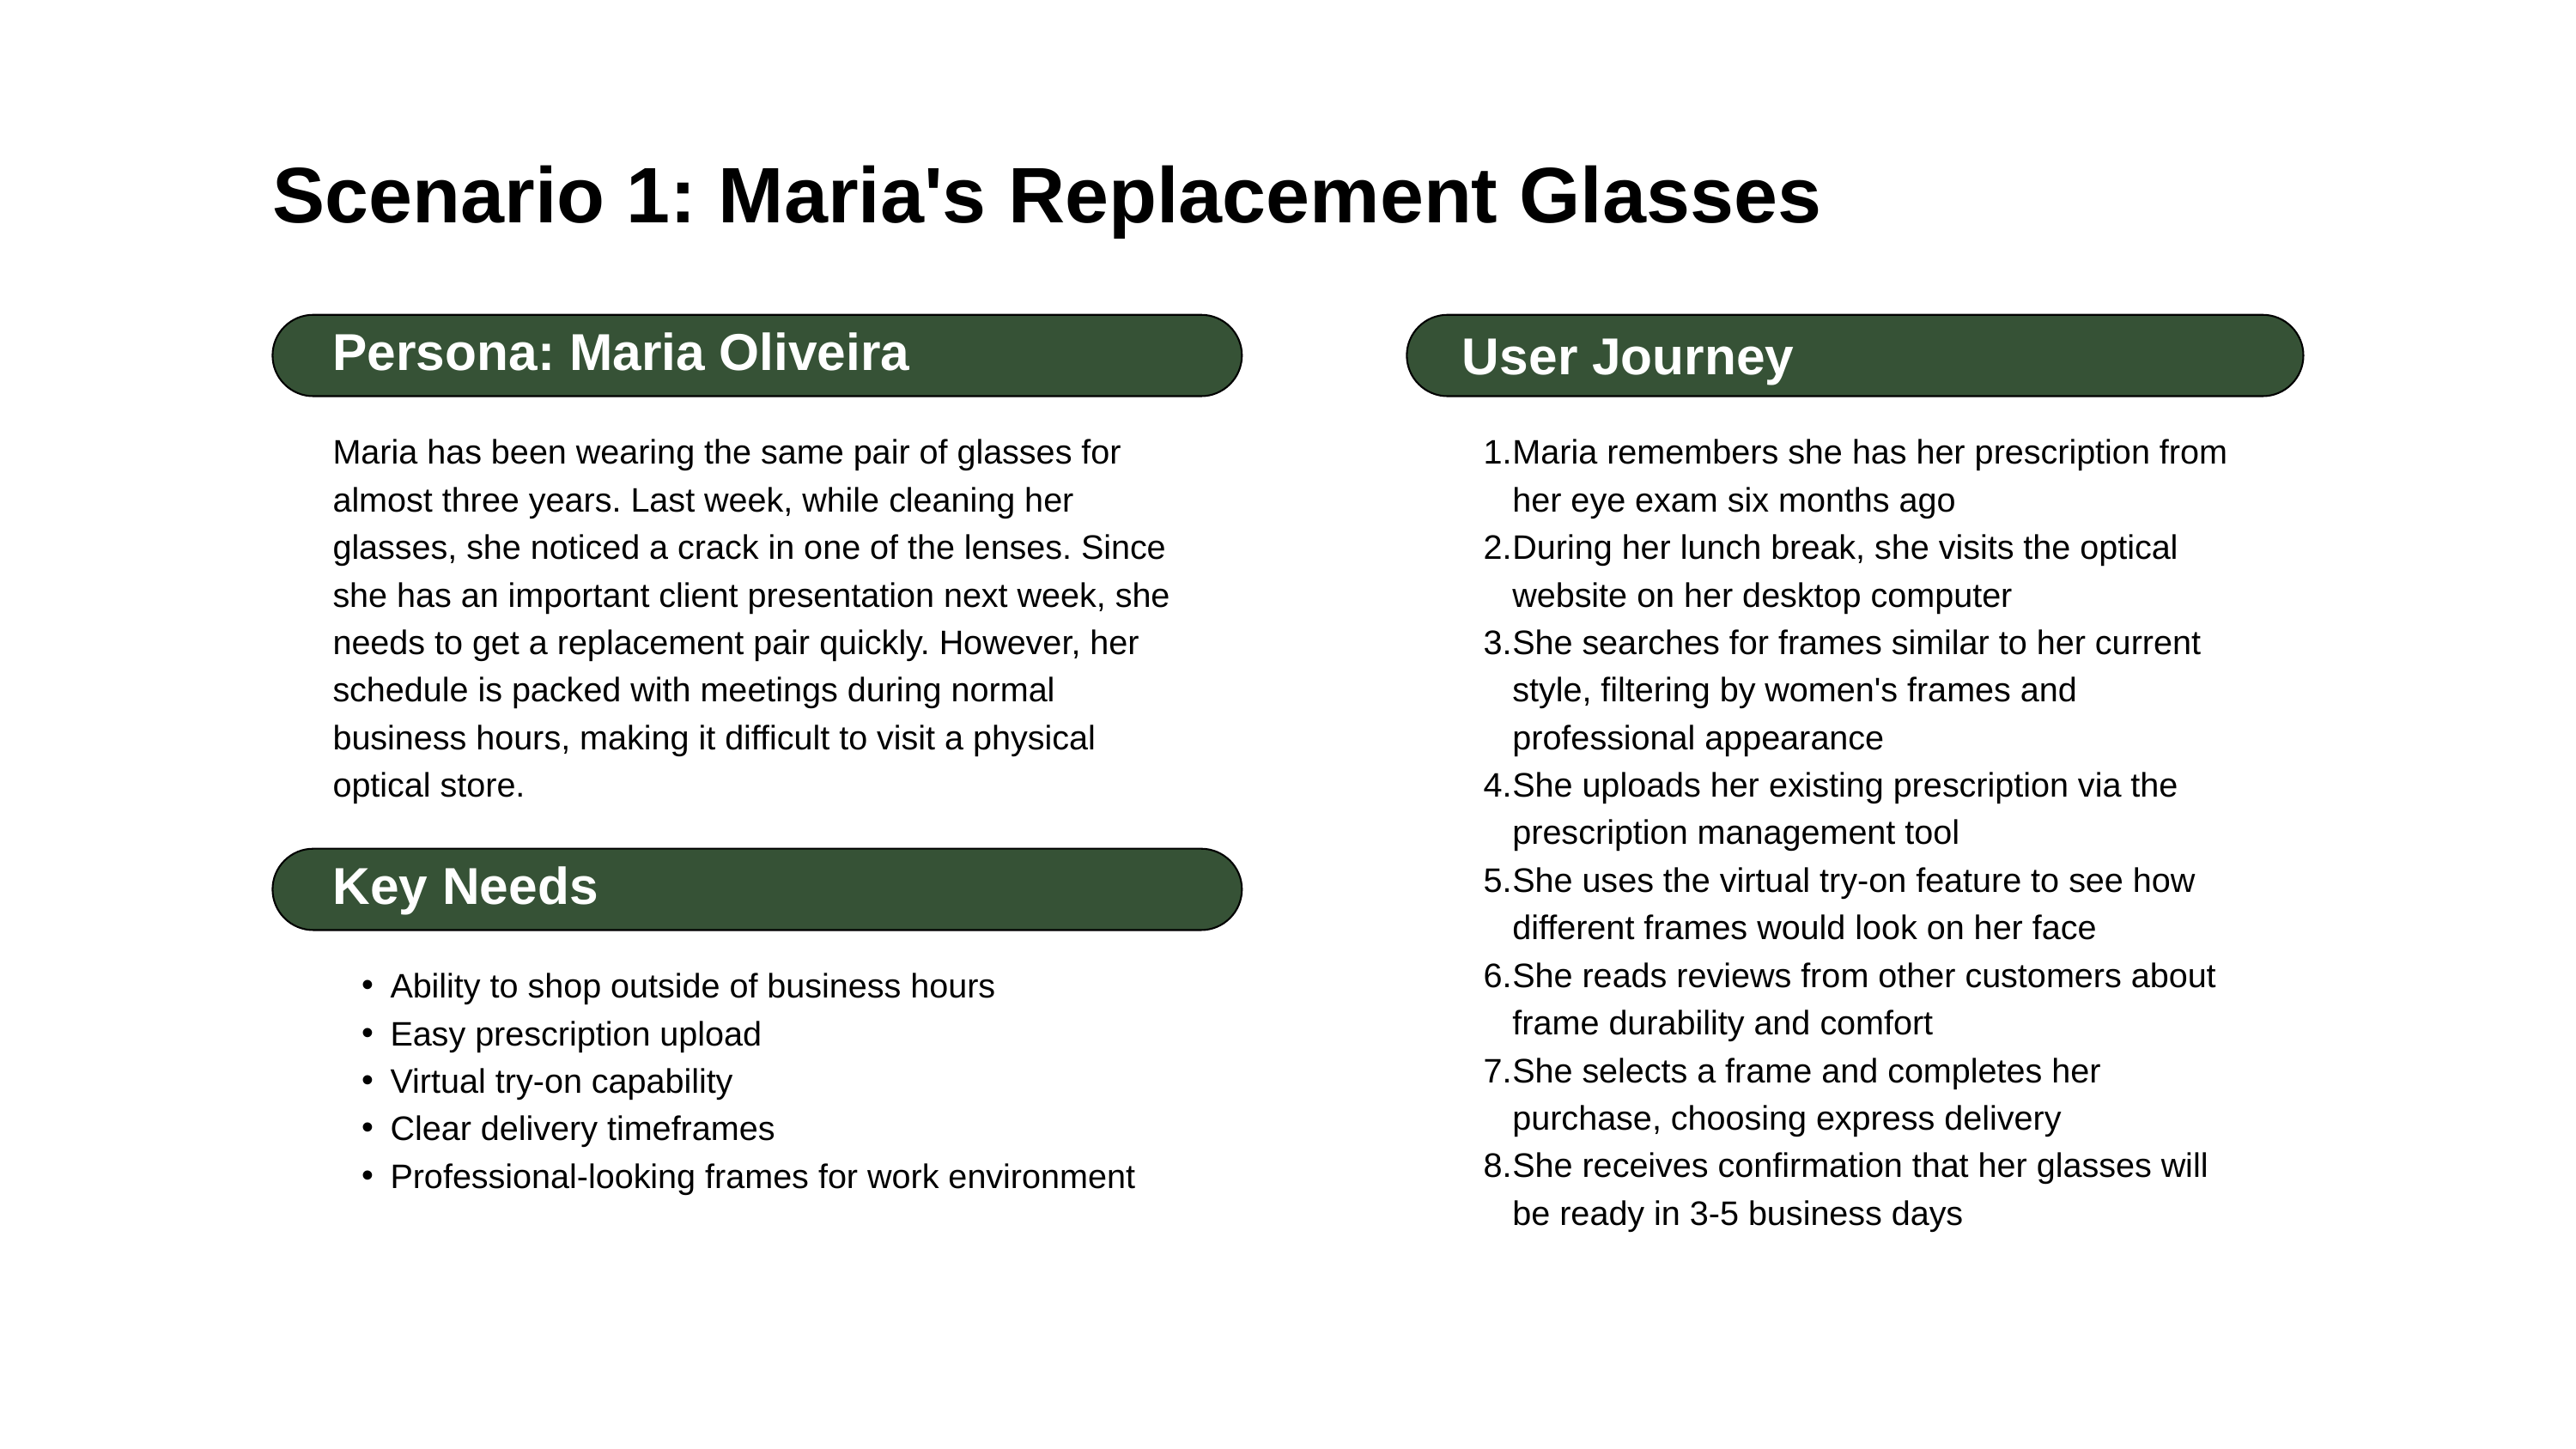

Scenario 1: Maria's Replacement Glasses
Motivations
Persona: Maria Oliveira

User Journey
Maria has been wearing the same pair of glasses for almost three years. Last week, while cleaning her glasses, she noticed a crack in one of the lenses. Since she has an important client presentation next week, she needs to get a replacement pair quickly. However, her schedule is packed with meetings during normal business hours, making it difficult to visit a physical optical store.
Maria remembers she has her prescription from her eye exam six months ago
During her lunch break, she visits the optical website on her desktop computer
She searches for frames similar to her current style, filtering by women's frames and professional appearance
She uploads her existing prescription via the prescription management tool
She uses the virtual try-on feature to see how different frames would look on her face
She reads reviews from other customers about frame durability and comfort
She selects a frame and completes her purchase, choosing express delivery
She receives confirmation that her glasses will be ready in 3-5 business days

Key Needs

Ability to shop outside of business hours
Easy prescription upload
Virtual try-on capability
Clear delivery timeframes
Professional-looking frames for work environment